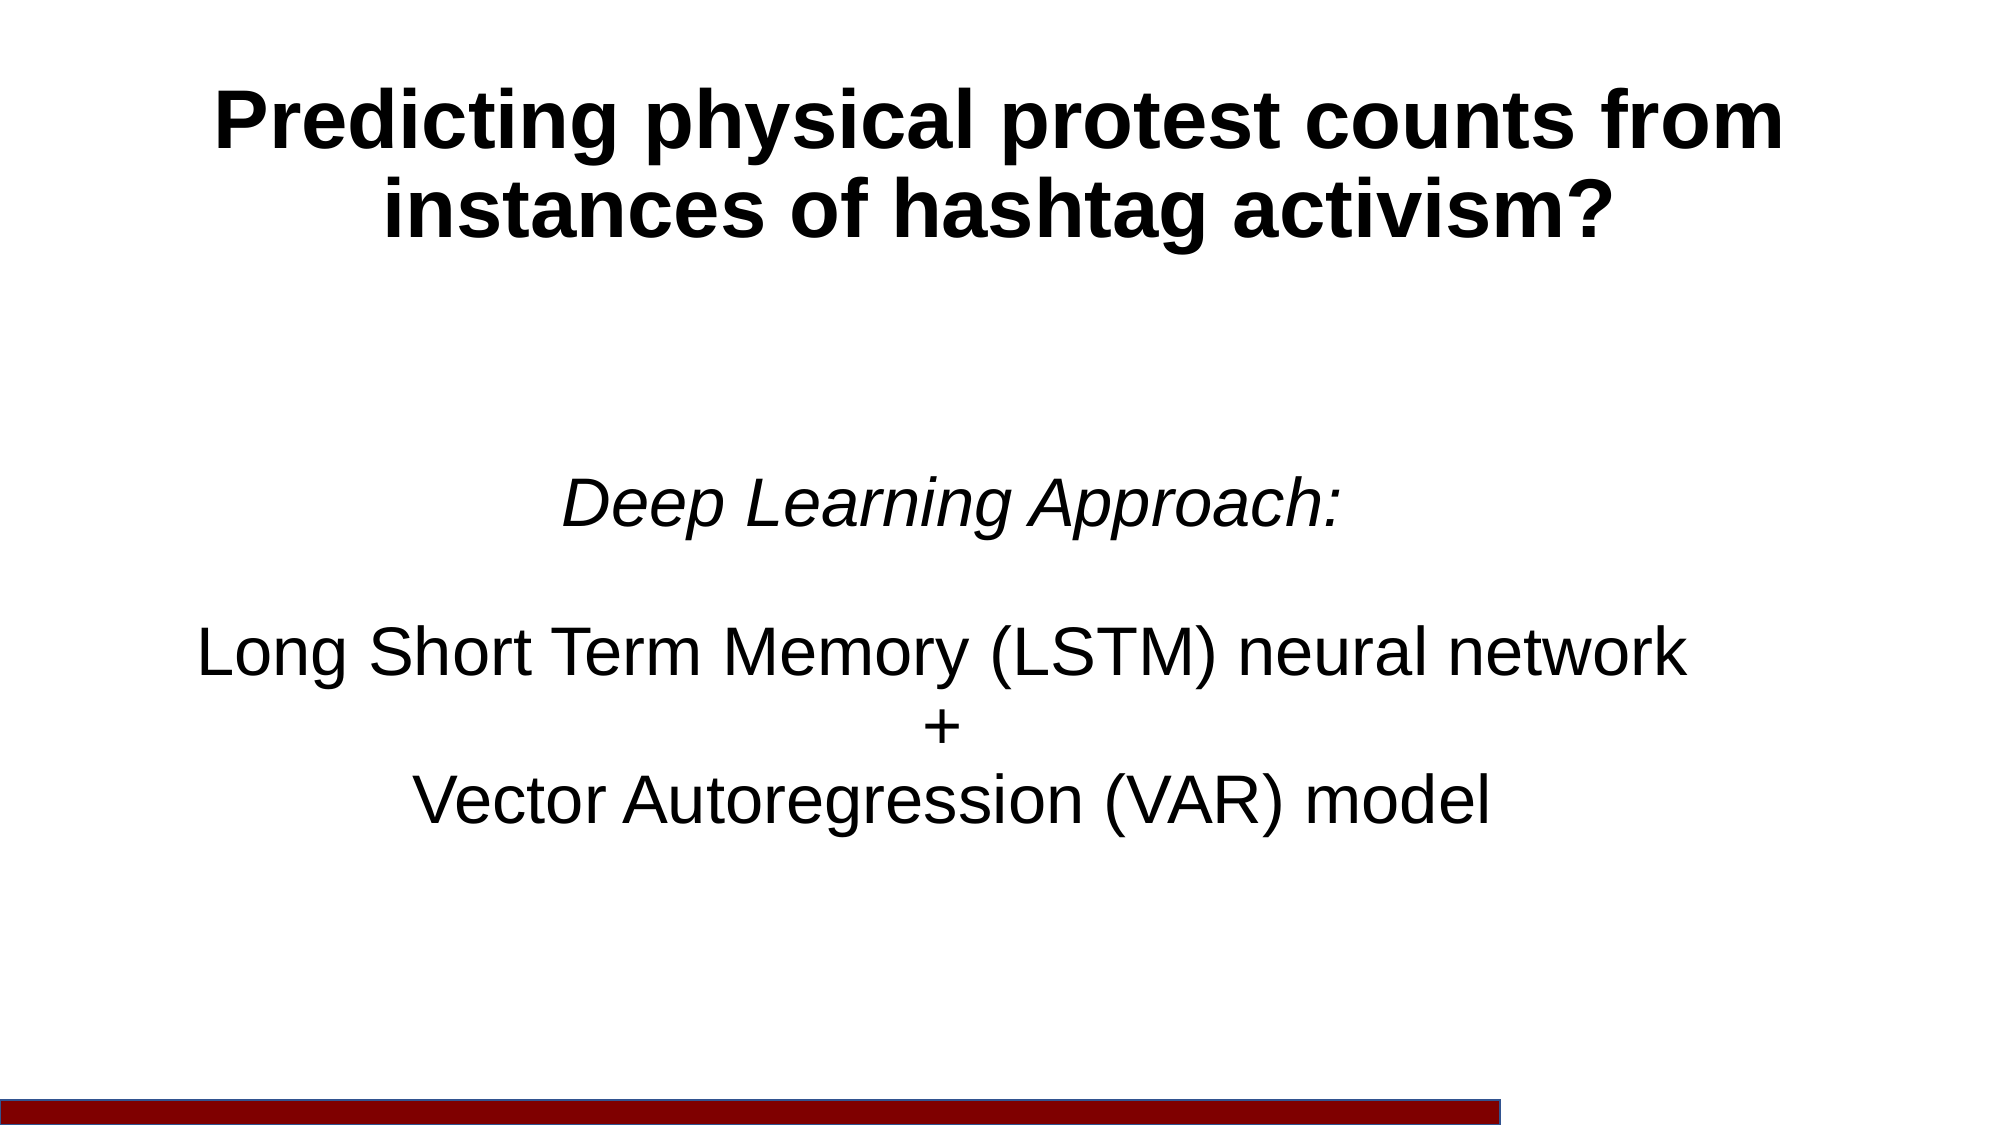

# Predicting physical protest counts from instances of hashtag activism?
Deep Learning Approach:

Long Short Term Memory (LSTM) neural network
+
Vector Autoregression (VAR) model